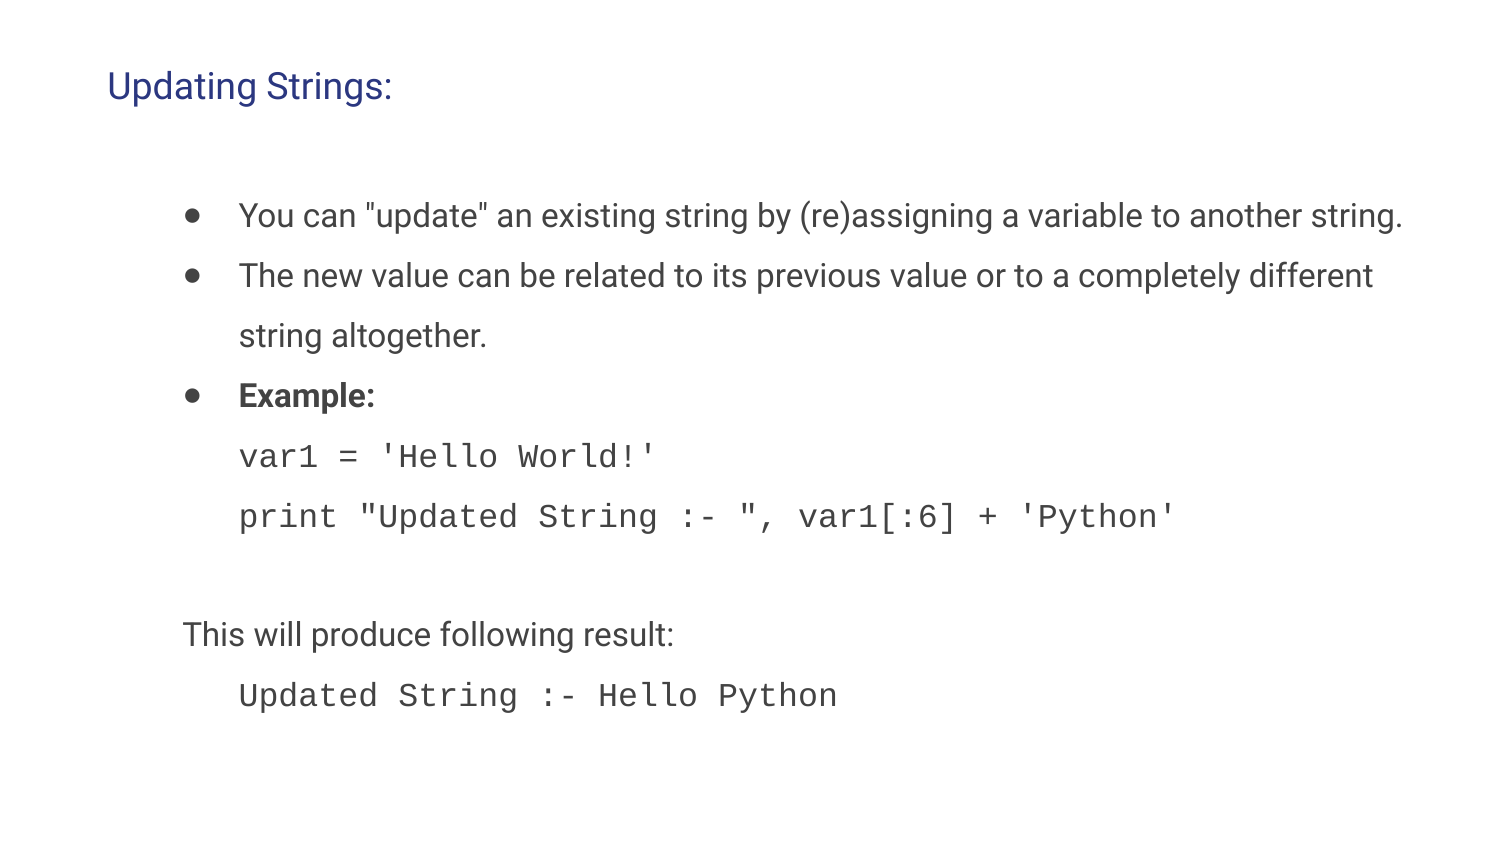

# Updating Strings:
You can "update" an existing string by (re)assigning a variable to another string.
The new value can be related to its previous value or to a completely different string altogether.
Example:
	var1 = 'Hello World!'
	print "Updated String :- ", var1[:6] + 'Python'

This will produce following result:
	Updated String :- Hello Python